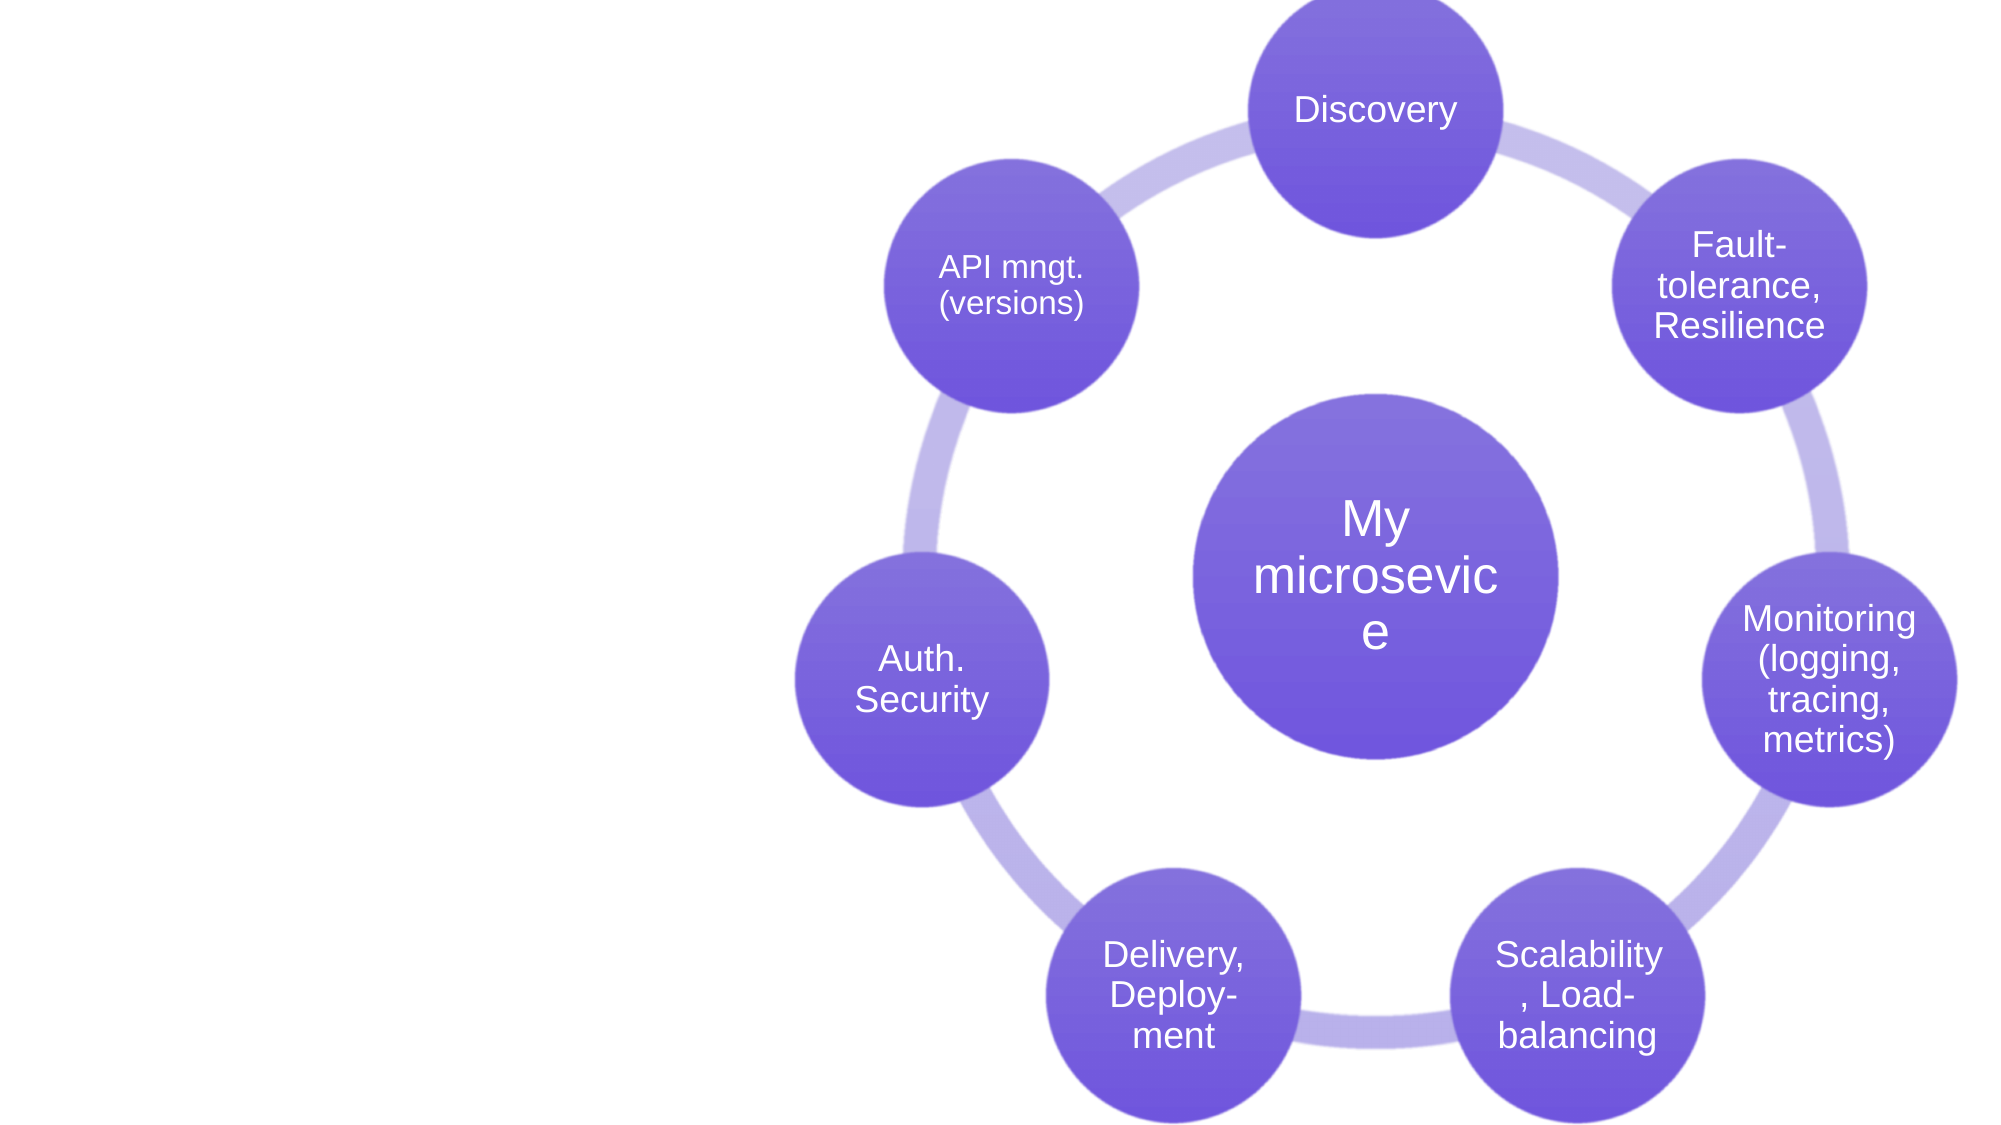

My microsevice
Discovery
Fault-tolerance, Resilience
Monitoring (logging, tracing, metrics)
Scalability, Load-balancing
Delivery,
Deploy-ment
Auth. Security
API mngt.
(versions)